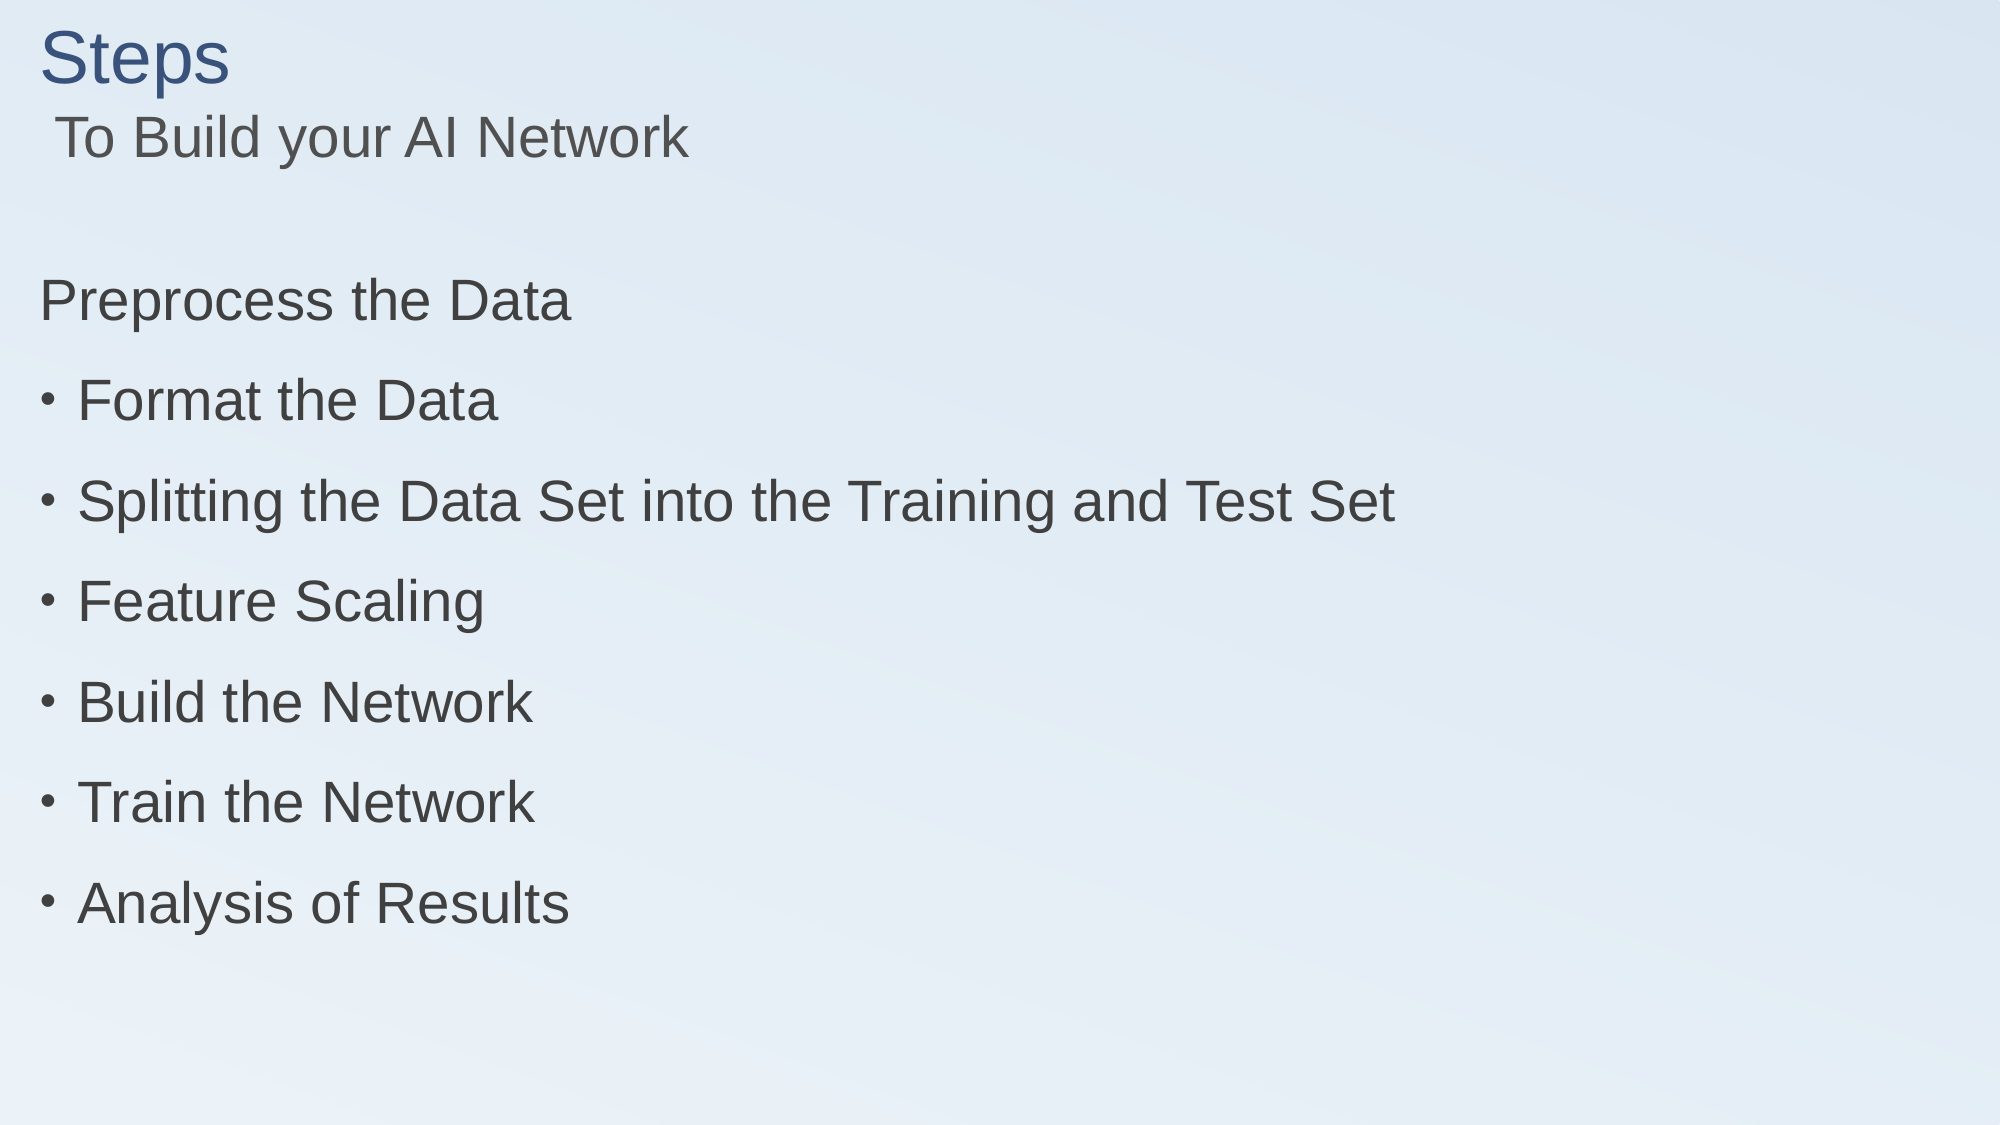

# Steps
To Build your AI Network
Preprocess the Data
Format the Data
Splitting the Data Set into the Training and Test Set
Feature Scaling
Build the Network
Train the Network
Analysis of Results